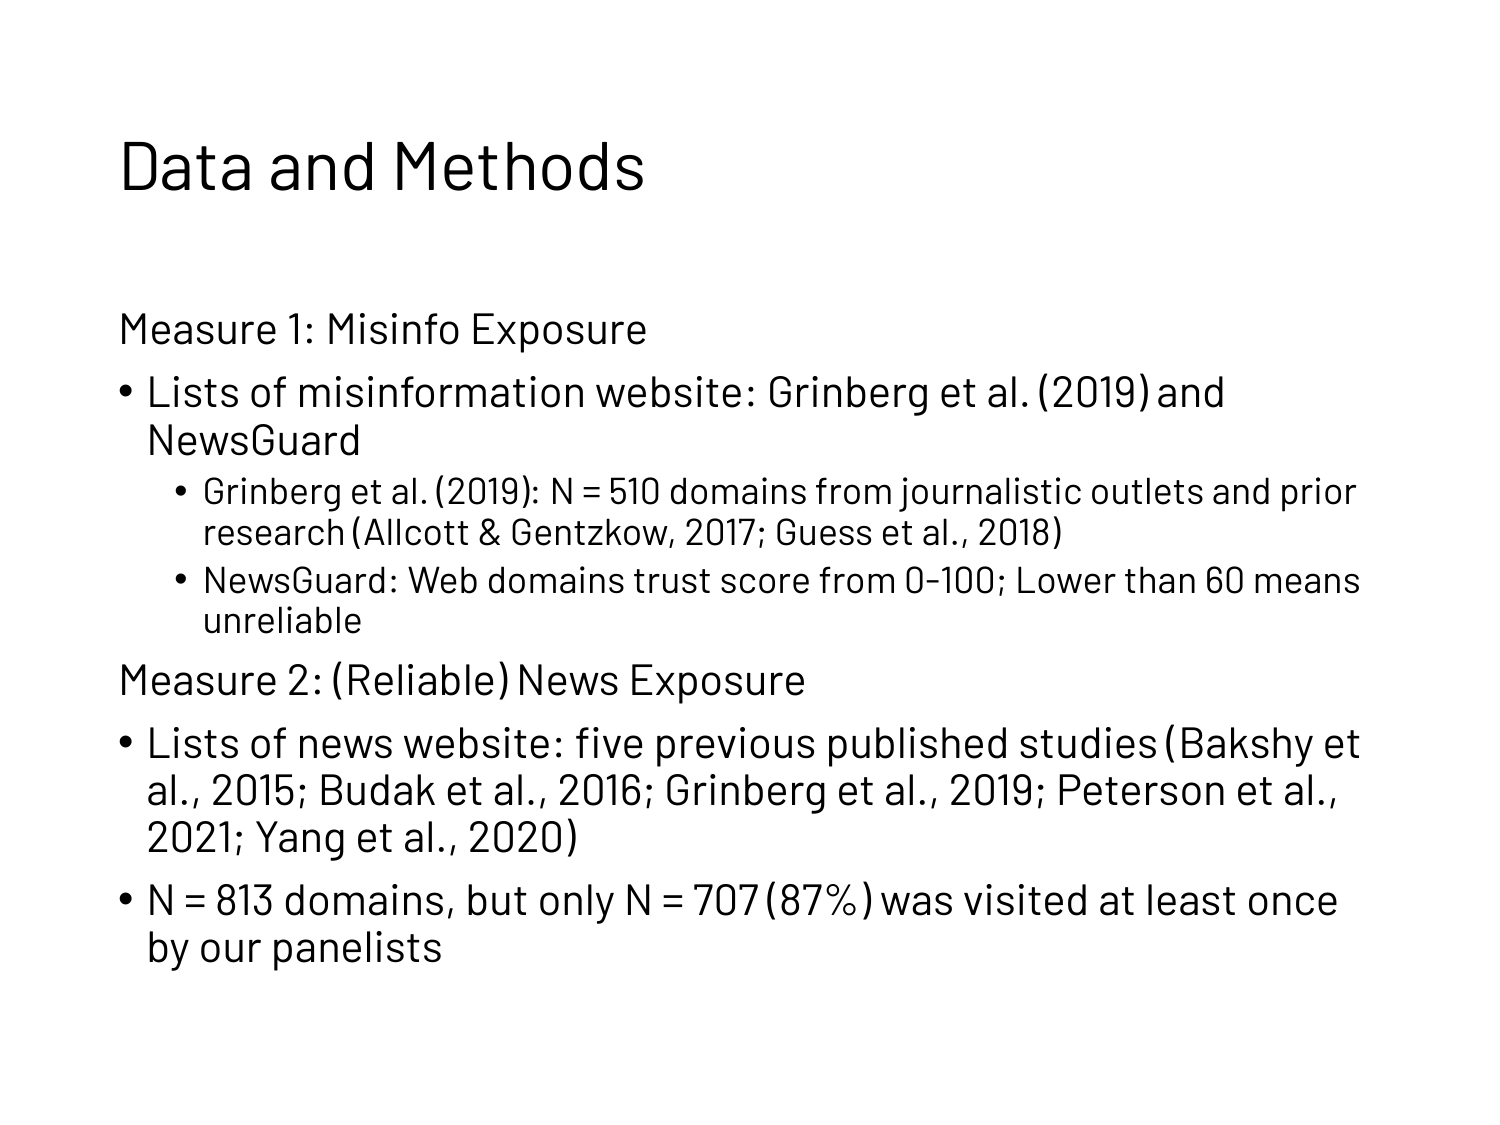

# Data and Methods
Measure 1: Misinfo Exposure
Lists of misinformation website: Grinberg et al. (2019) and NewsGuard
Grinberg et al. (2019): N = 510 domains from journalistic outlets and prior research (Allcott & Gentzkow, 2017; Guess et al., 2018)
NewsGuard: Web domains trust score from 0-100; Lower than 60 means unreliable
Measure 2: (Reliable) News Exposure
Lists of news website: five previous published studies (Bakshy et al., 2015; Budak et al., 2016; Grinberg et al., 2019; Peterson et al., 2021; Yang et al., 2020)
N = 813 domains, but only N = 707 (87%) was visited at least once by our panelists